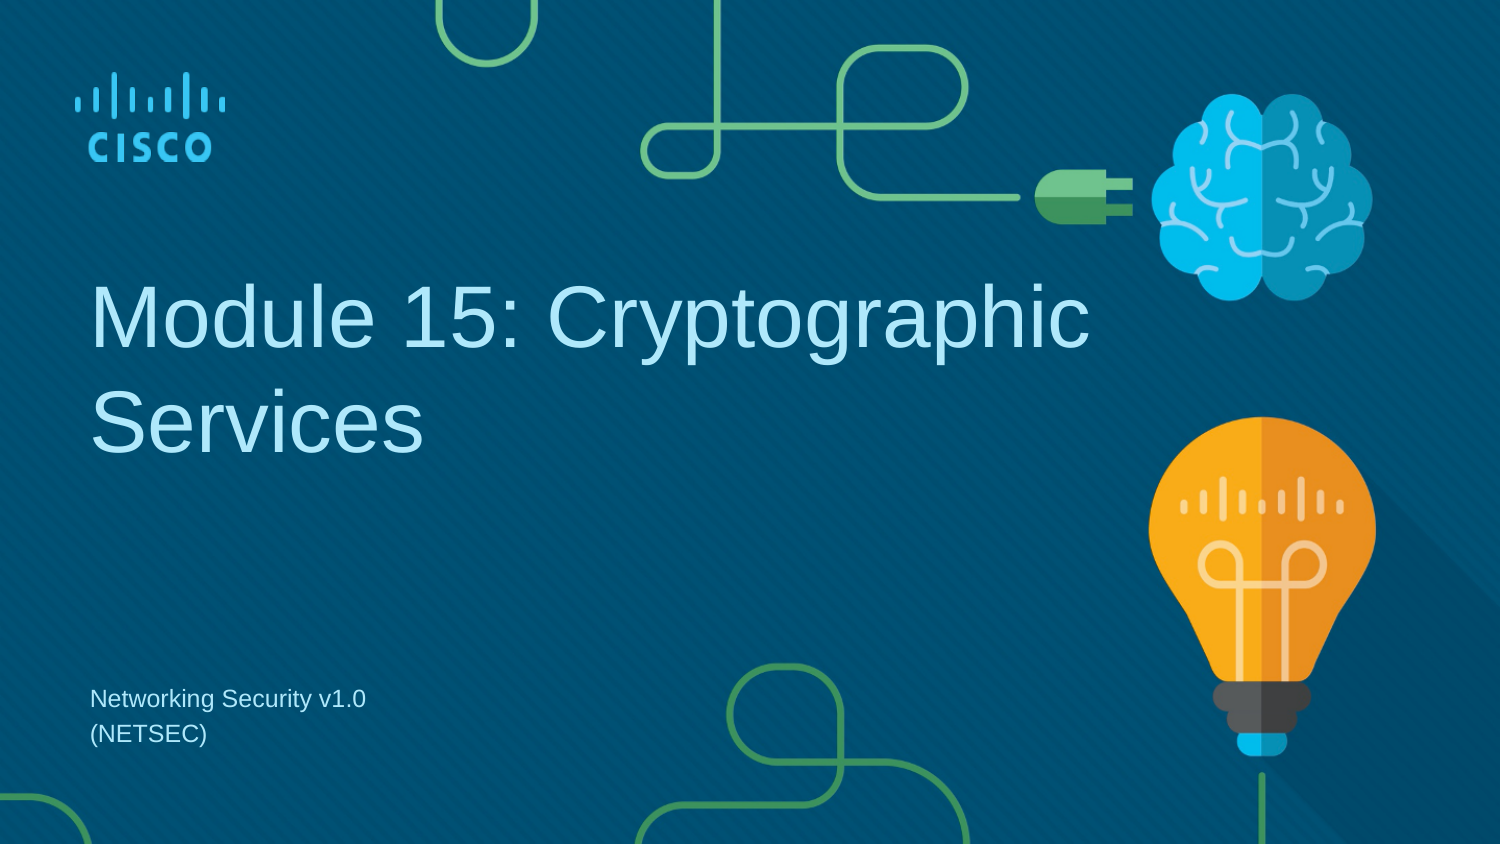

# Module 15: Cryptographic Services
Networking Security v1.0
(NETSEC)